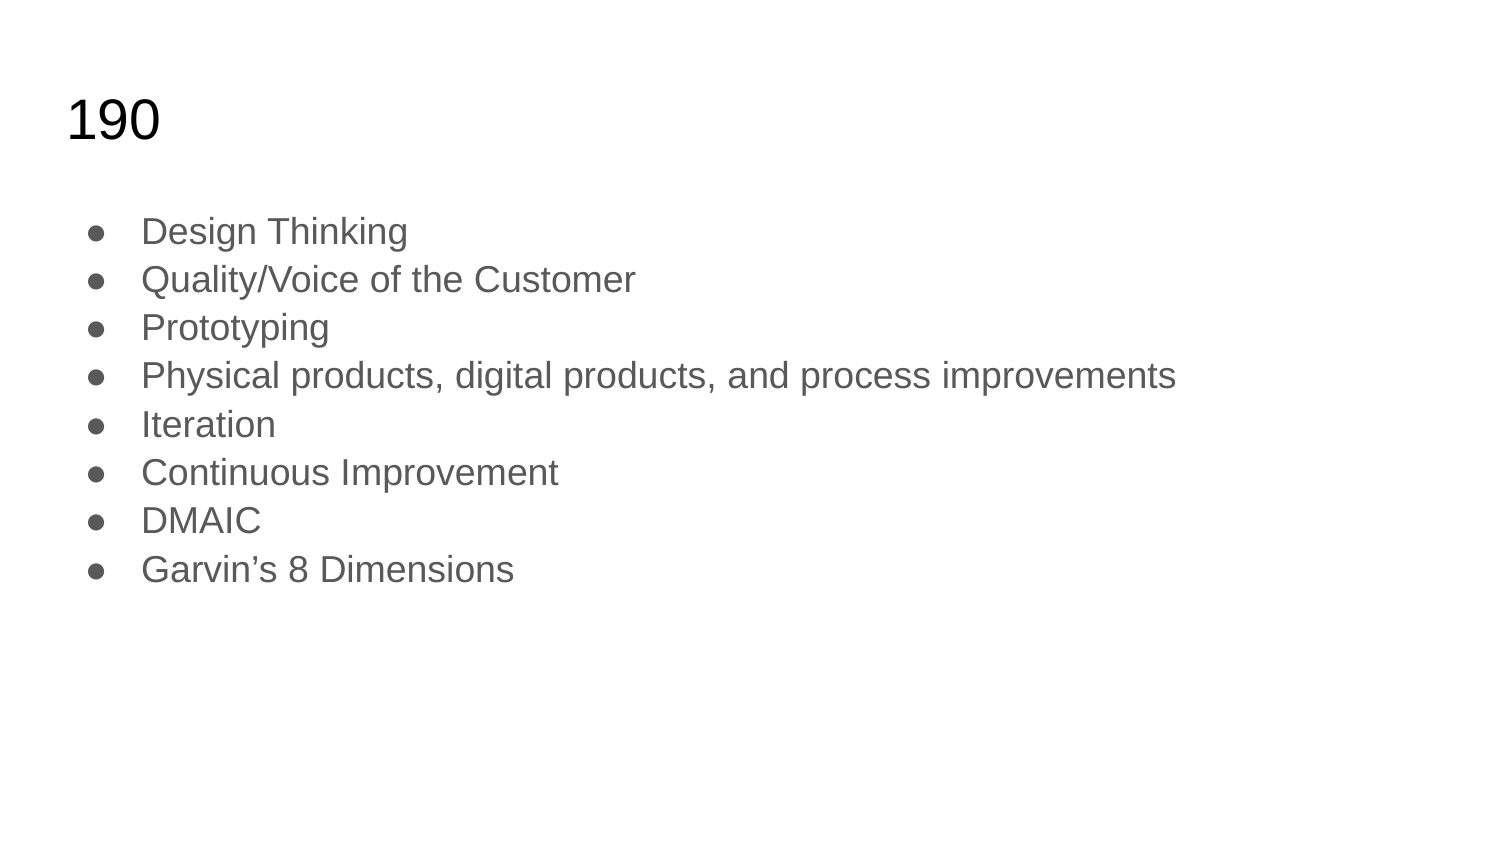

# 190
Design Thinking
Quality/Voice of the Customer
Prototyping
Physical products, digital products, and process improvements
Iteration
Continuous Improvement
DMAIC
Garvin’s 8 Dimensions